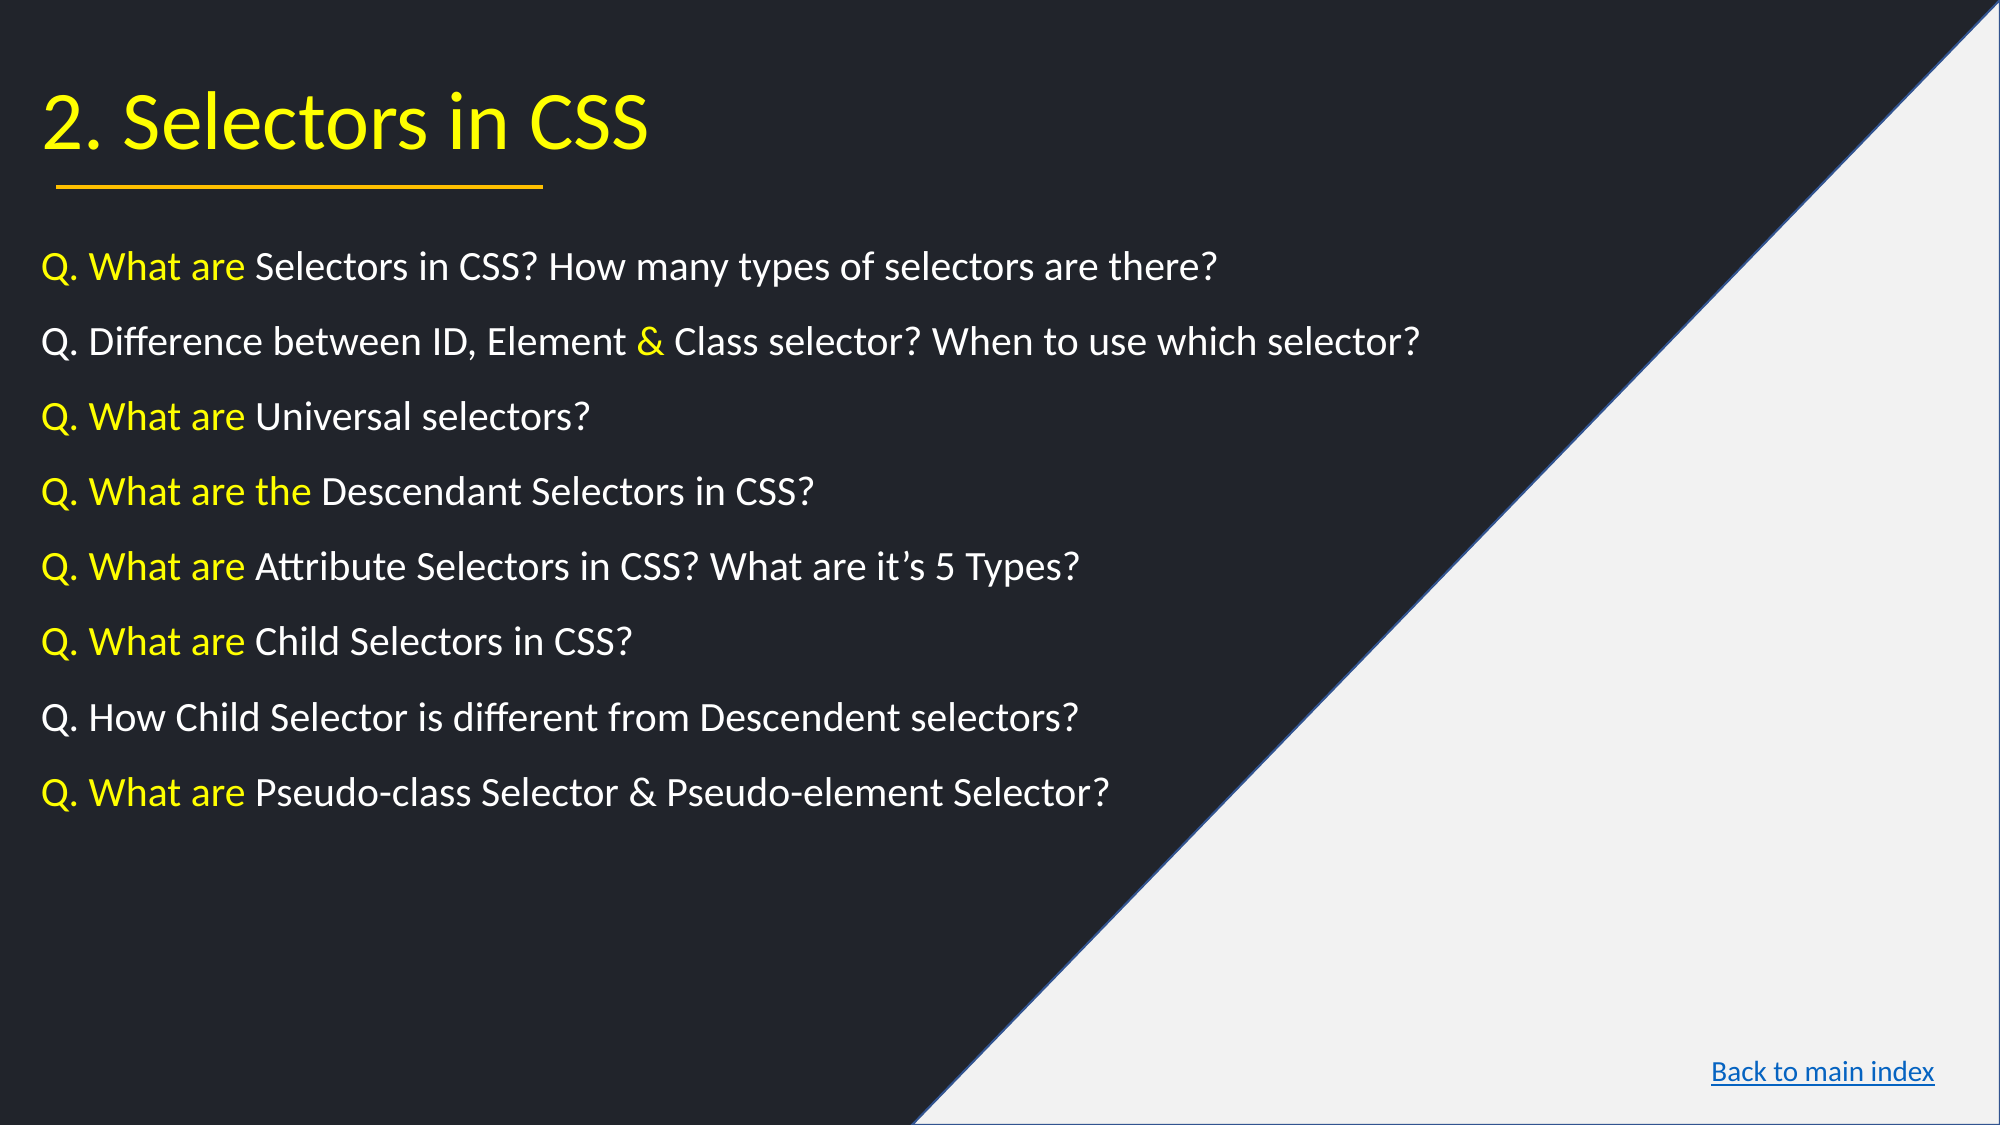

# 2. Selectors in CSS
Q. What are Selectors in CSS? How many types of selectors are there?
Q. Difference between ID, Element & Class selector? When to use which selector?
Q. What are Universal selectors?
Q. What are the Descendant Selectors in CSS?
Q. What are Attribute Selectors in CSS? What are it’s 5 Types?
Q. What are Child Selectors in CSS?
Q. How Child Selector is different from Descendent selectors?
Q. What are Pseudo-class Selector & Pseudo-element Selector?
Back to main index